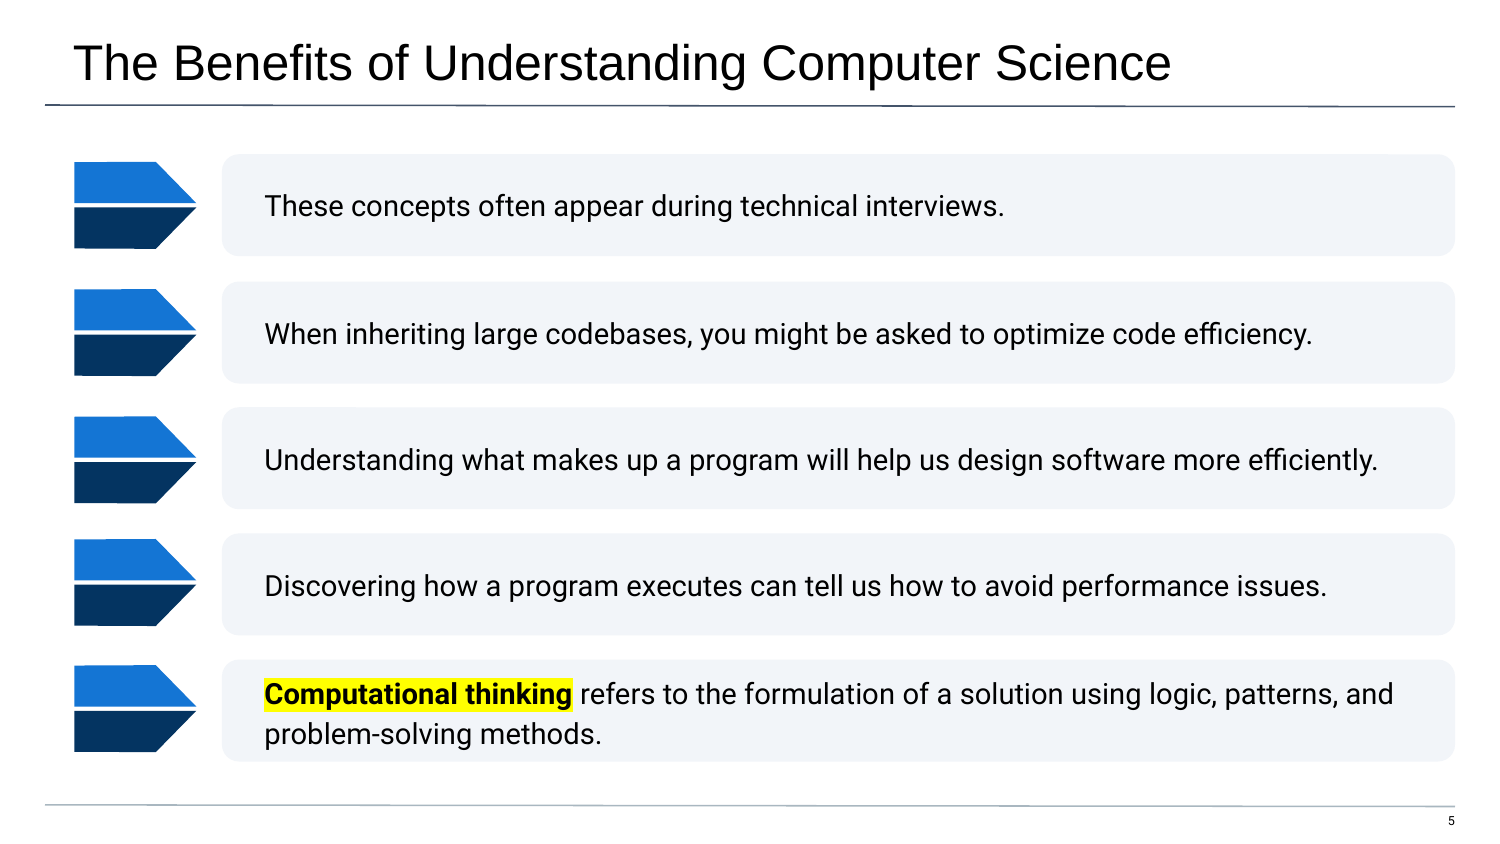

# The Benefits of Understanding Computer Science

These concepts often appear during technical interviews.

When inheriting large codebases, you might be asked to optimize code efficiency.

Understanding what makes up a program will help us design software more efficiently.

Discovering how a program executes can tell us how to avoid performance issues.

Computational thinking refers to the formulation of a solution using logic, patterns, and problem-solving methods.